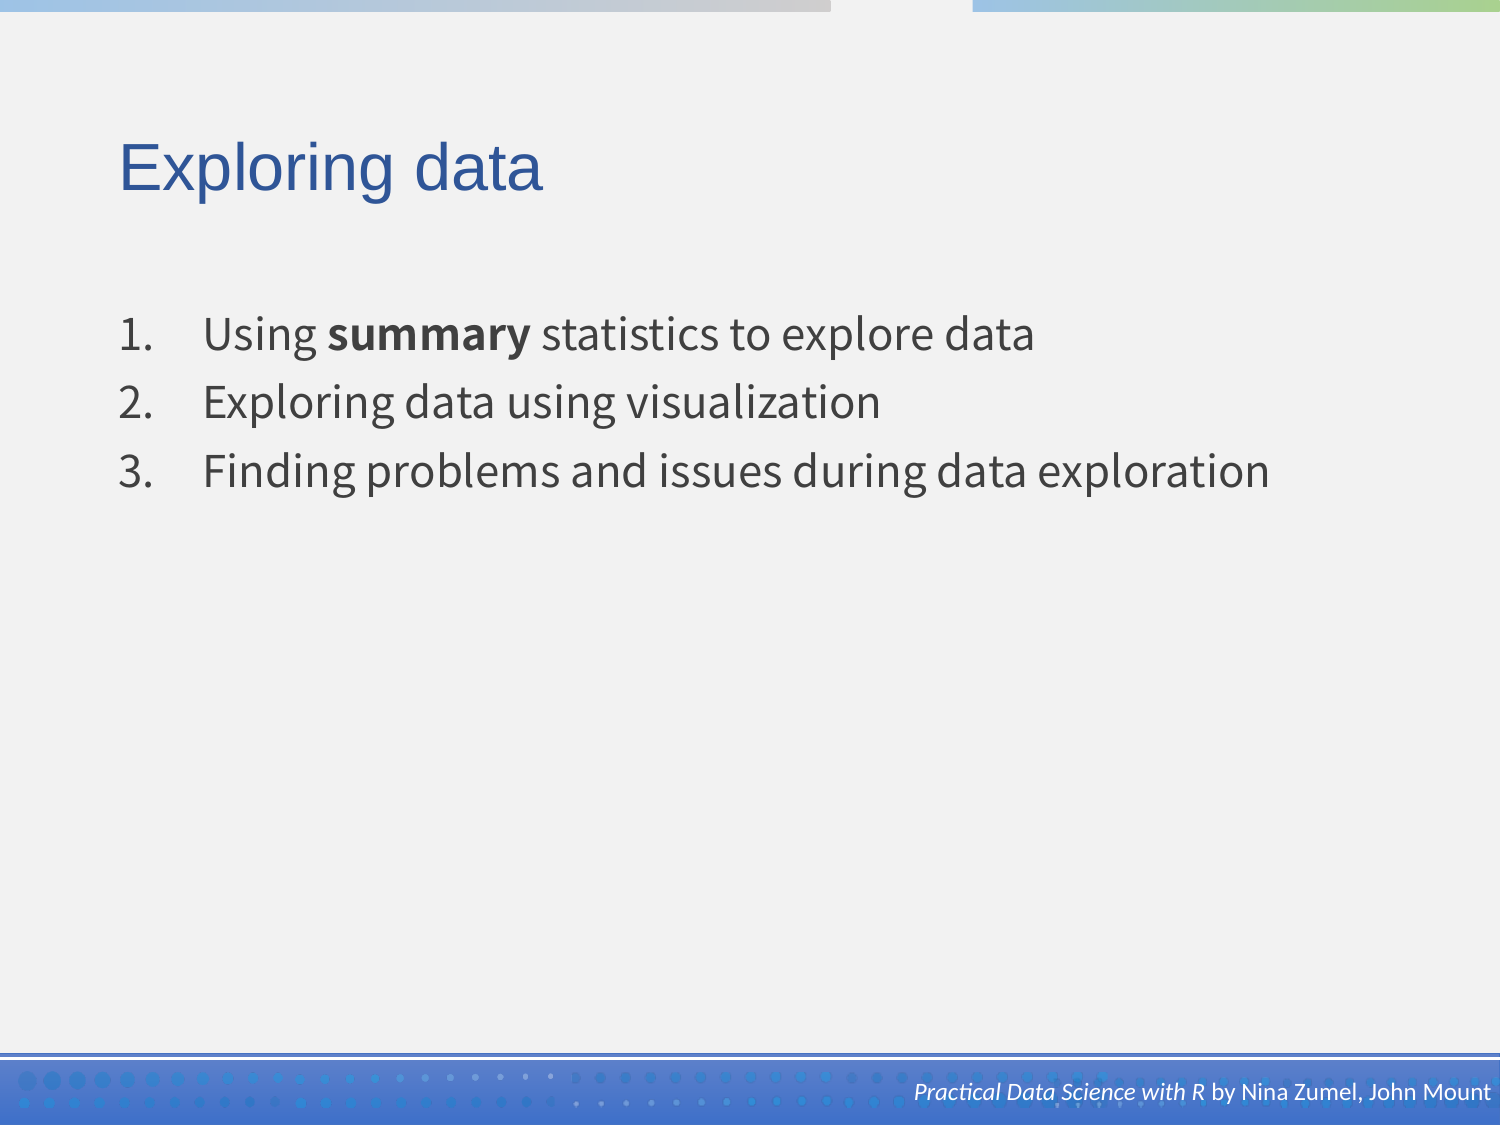

# Exploring data
Using summary statistics to explore data
Exploring data using visualization
Finding problems and issues during data exploration
Practical Data Science with R by Nina Zumel, John Mount​